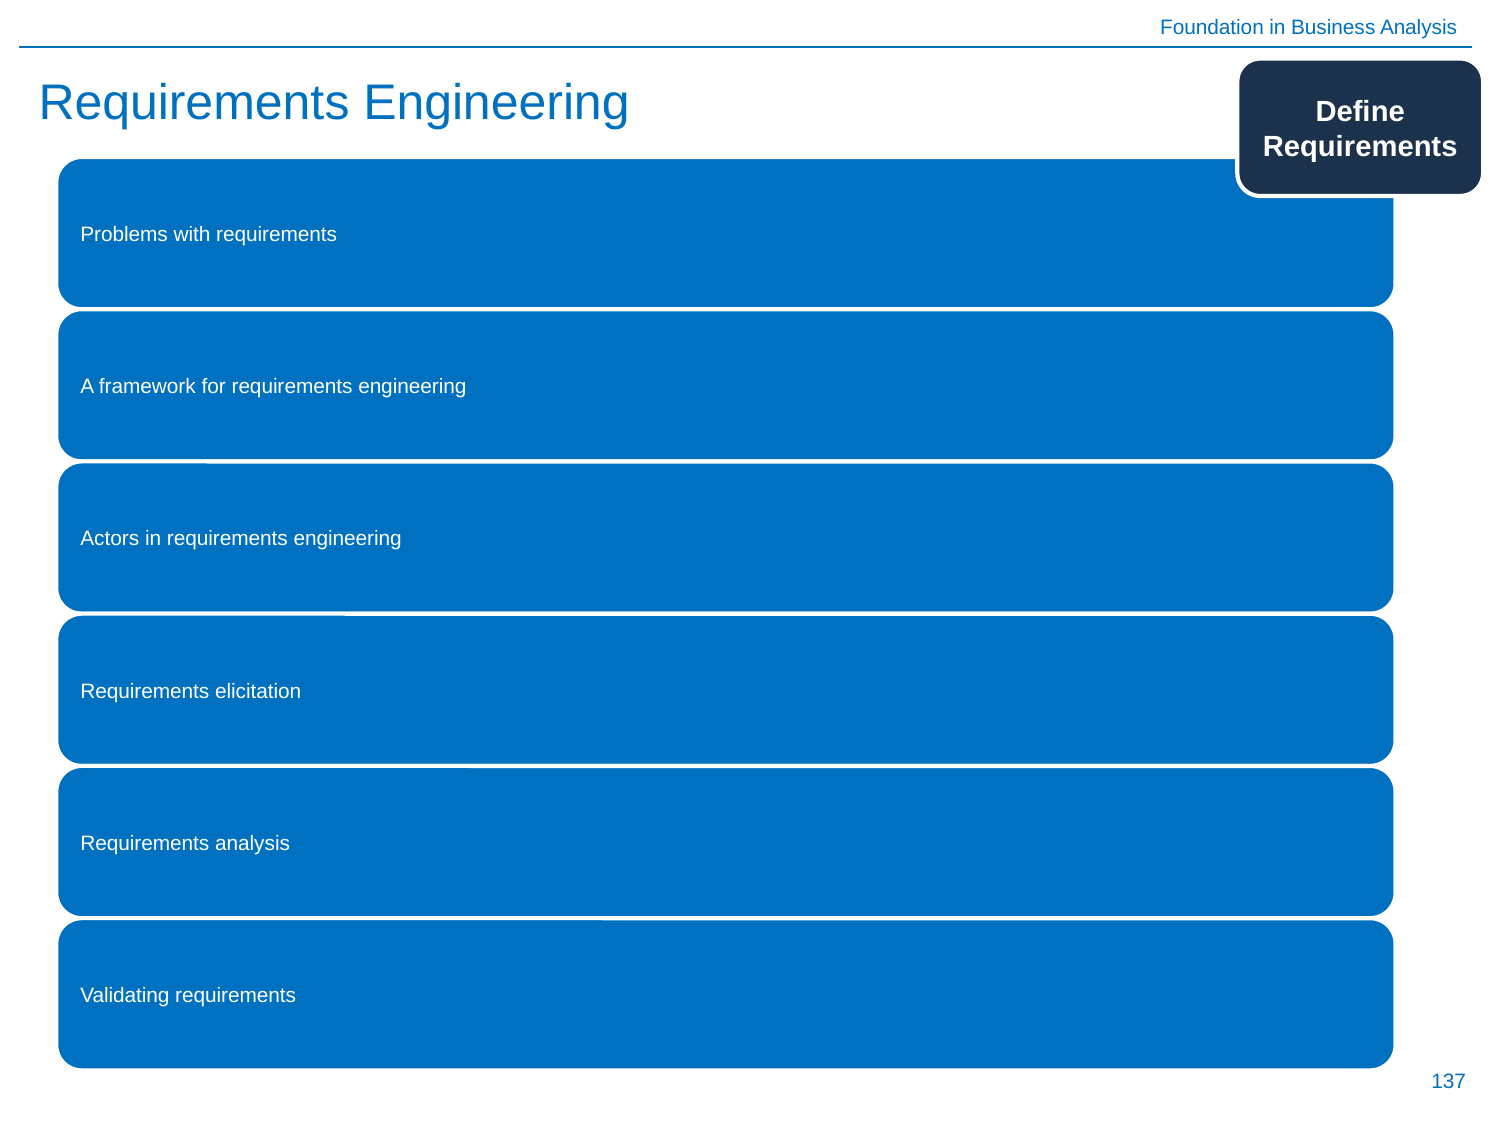

# Requirements Engineering
Define Requirements
Problems with requirements
A framework for requirements engineering
Actors in requirements engineering
Requirements elicitation
Requirements analysis
Validating requirements